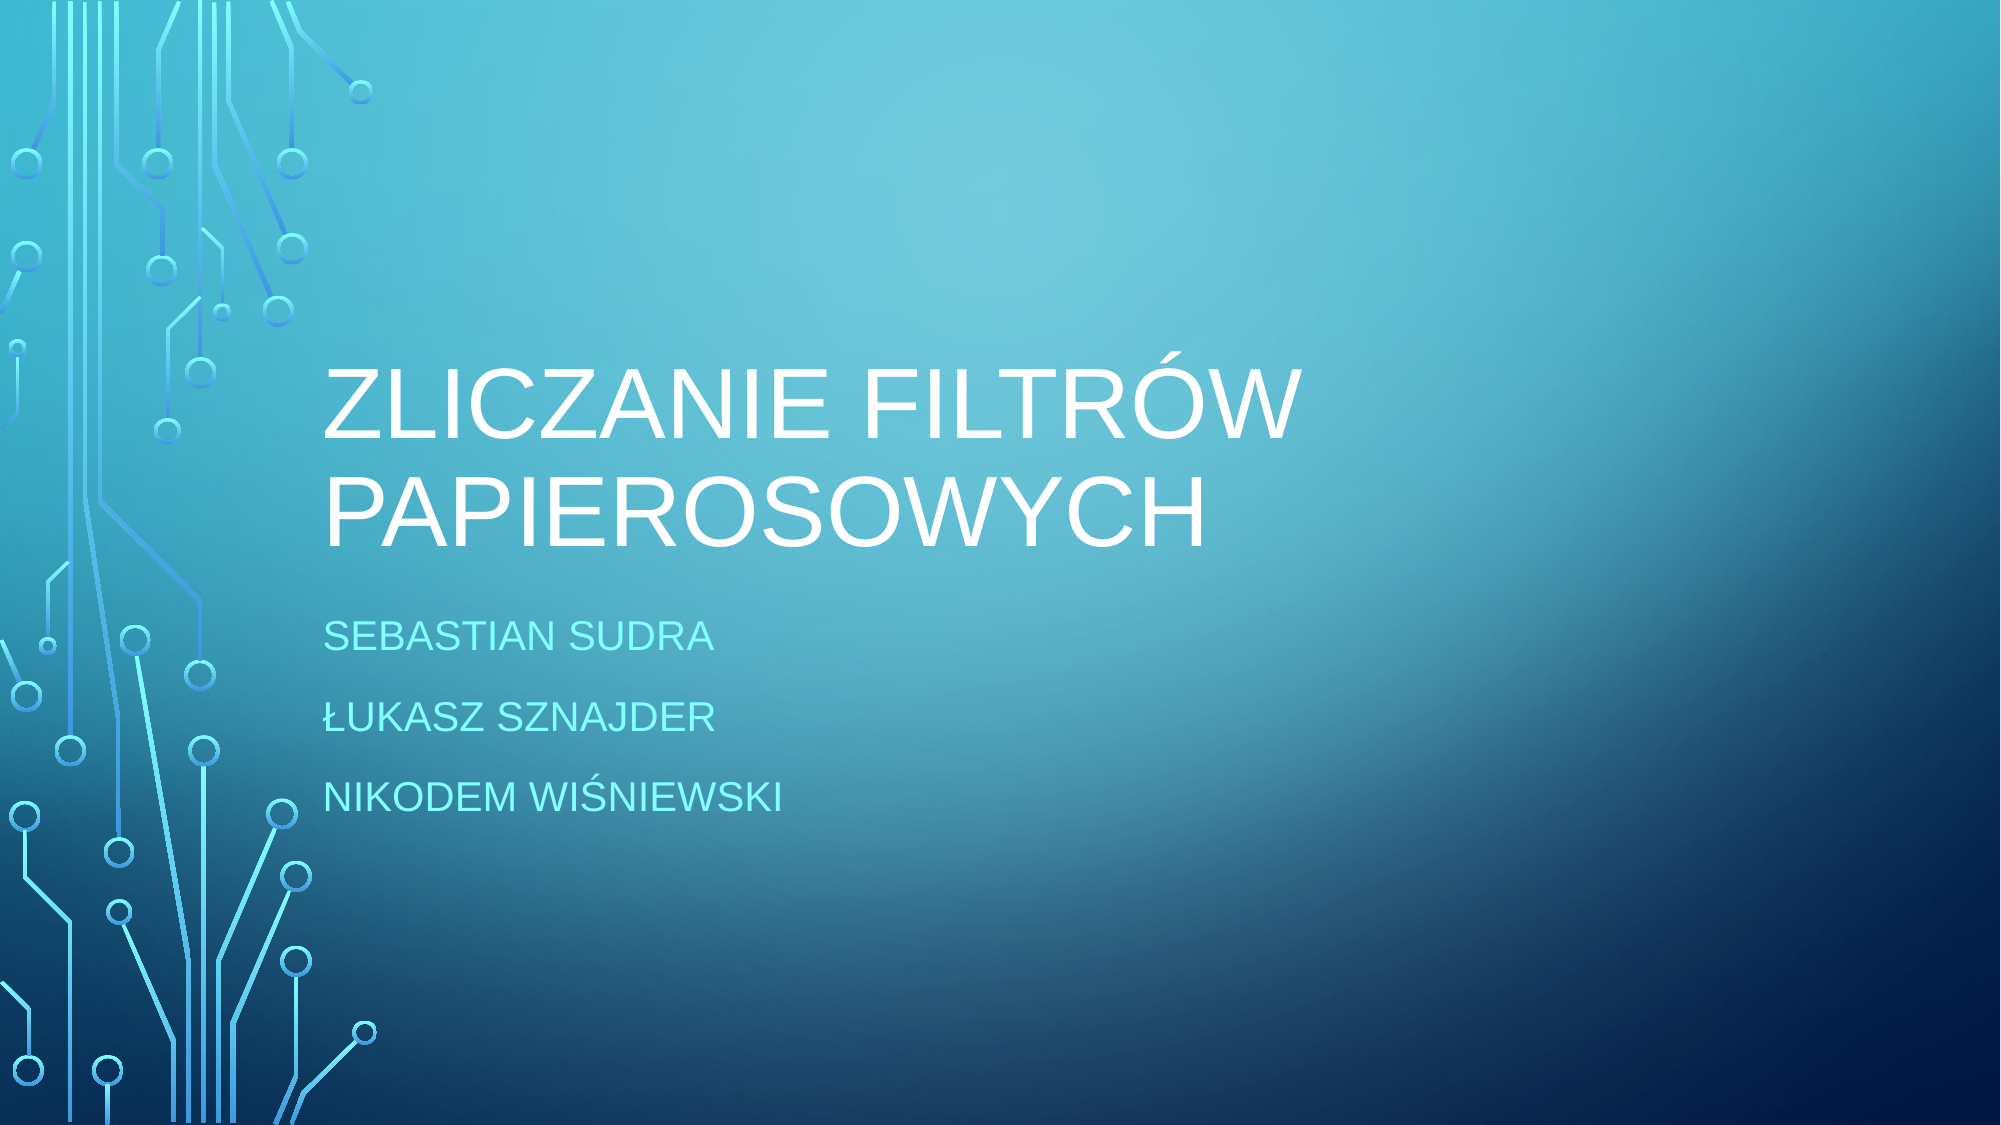

# Zliczanie filtrów  papierosowych
Sebastian Sudra
Łukasz Sznajder
Nikodem Wiśniewski